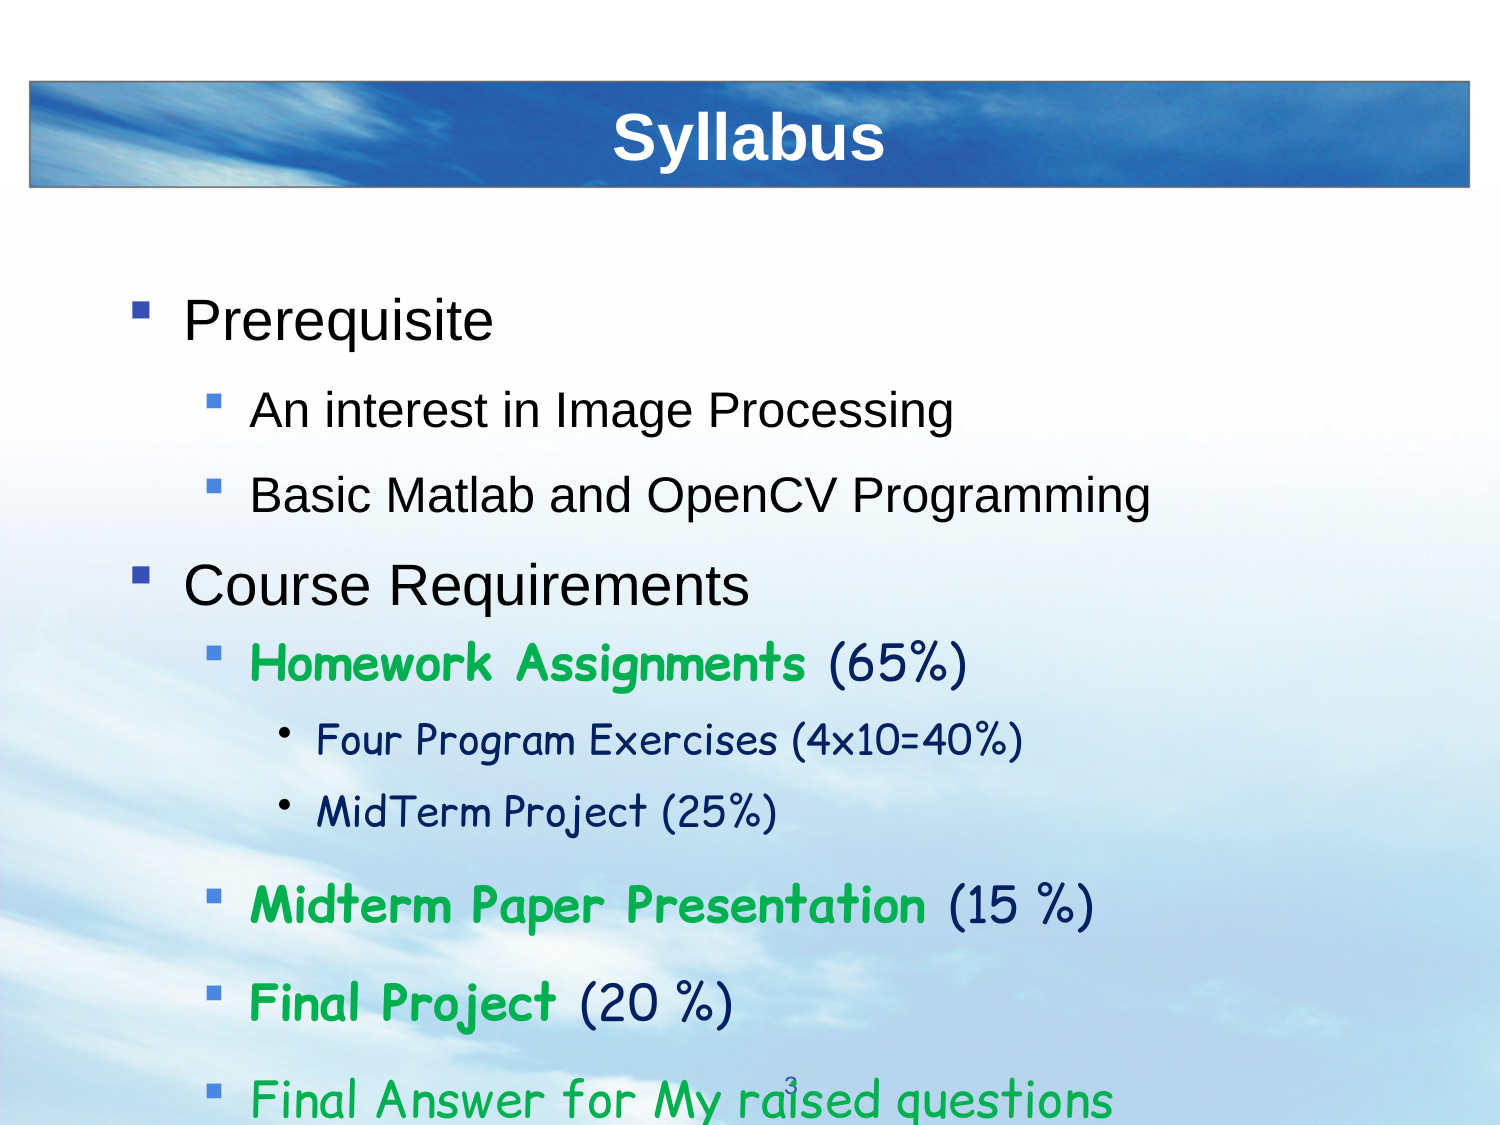

# Syllabus
Prerequisite
An interest in Image Processing
Basic Matlab and OpenCV Programming
Course Requirements
Homework Assignments (65%)
Four Program Exercises (4x10=40%)
MidTerm Project (25%)
Midterm Paper Presentation (15 %)
Final Project (20 %)
Final Answer for My raised questions

3